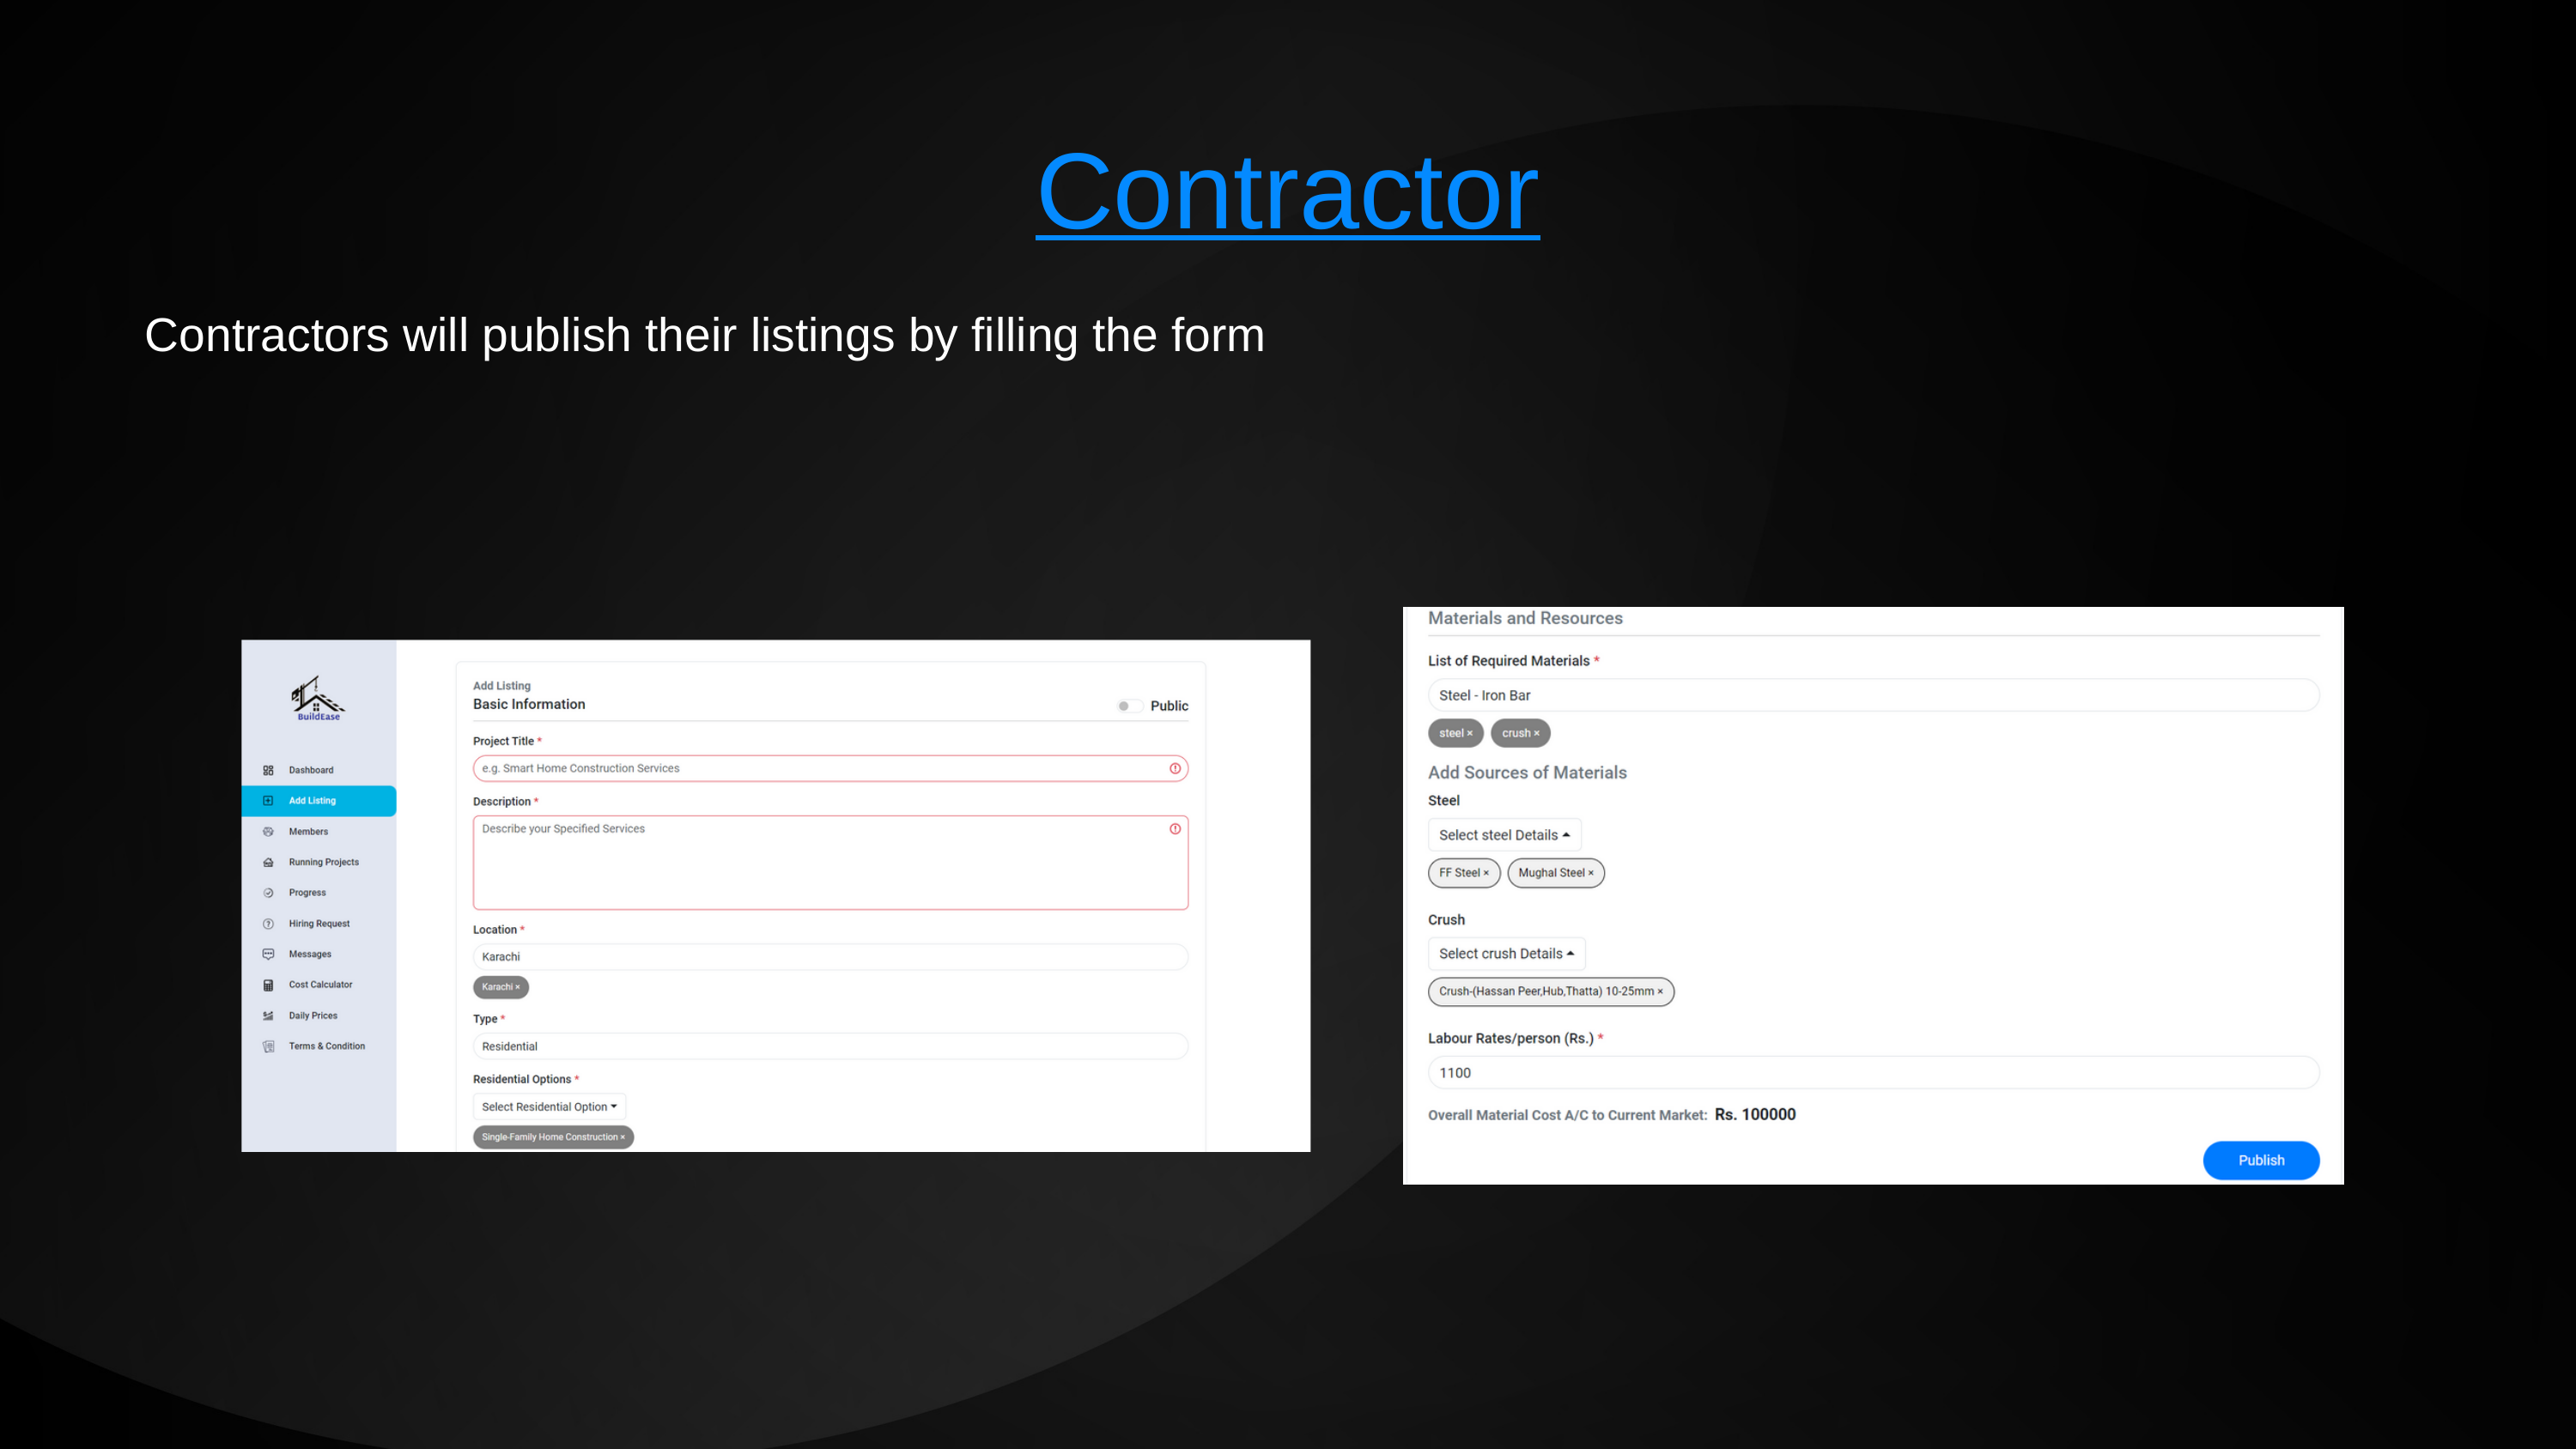

Contractor
Contractors will publish their listings by filling the form